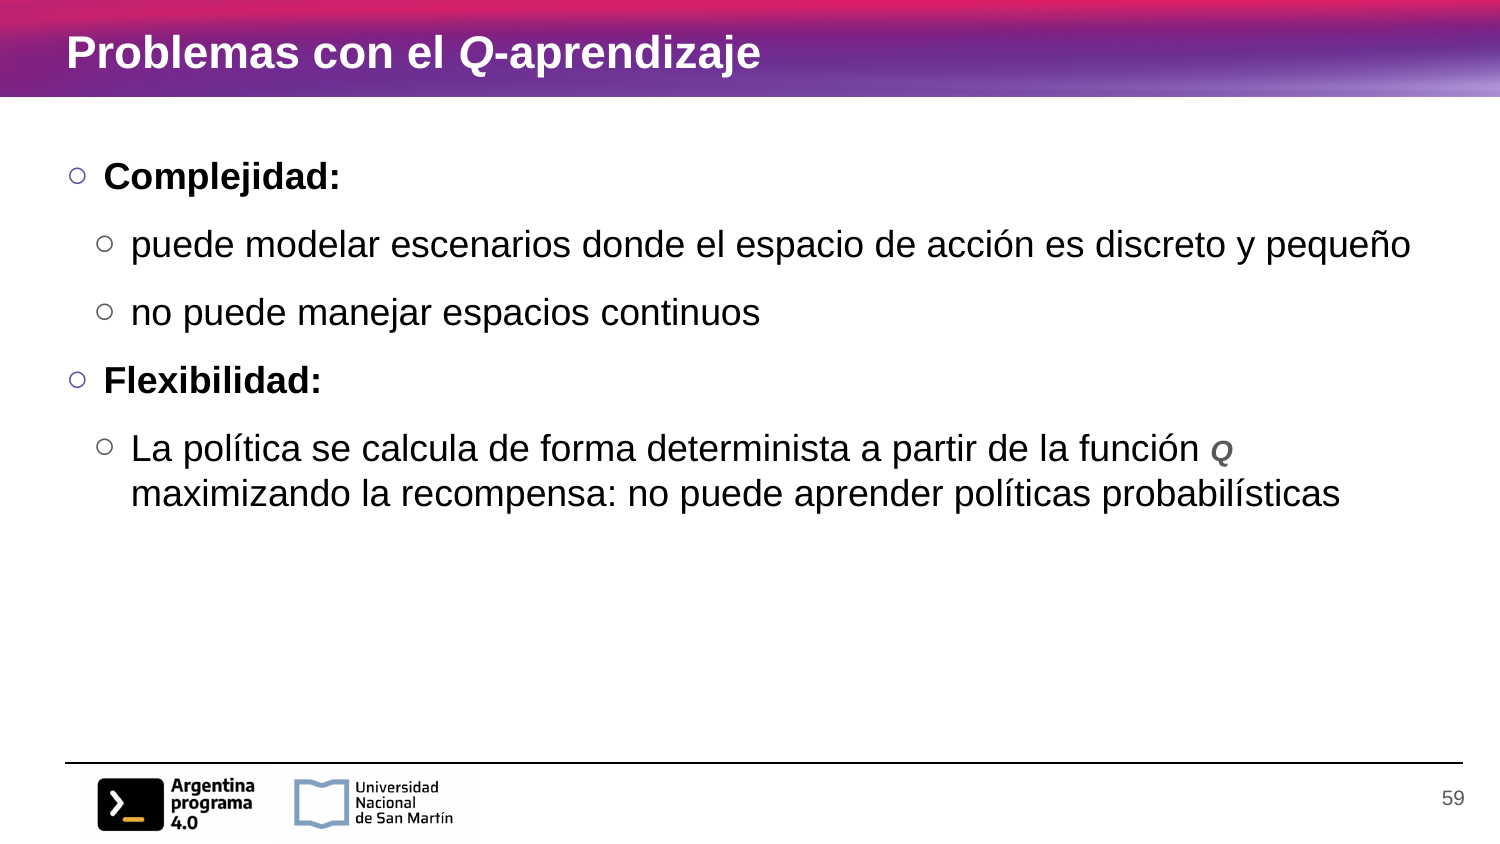

# Problemas con el Q-aprendizaje
Complejidad:
puede modelar escenarios donde el espacio de acción es discreto y pequeño
no puede manejar espacios continuos
Flexibilidad:
La política se calcula de forma determinista a partir de la función Q maximizando la recompensa: no puede aprender políticas probabilísticas
59